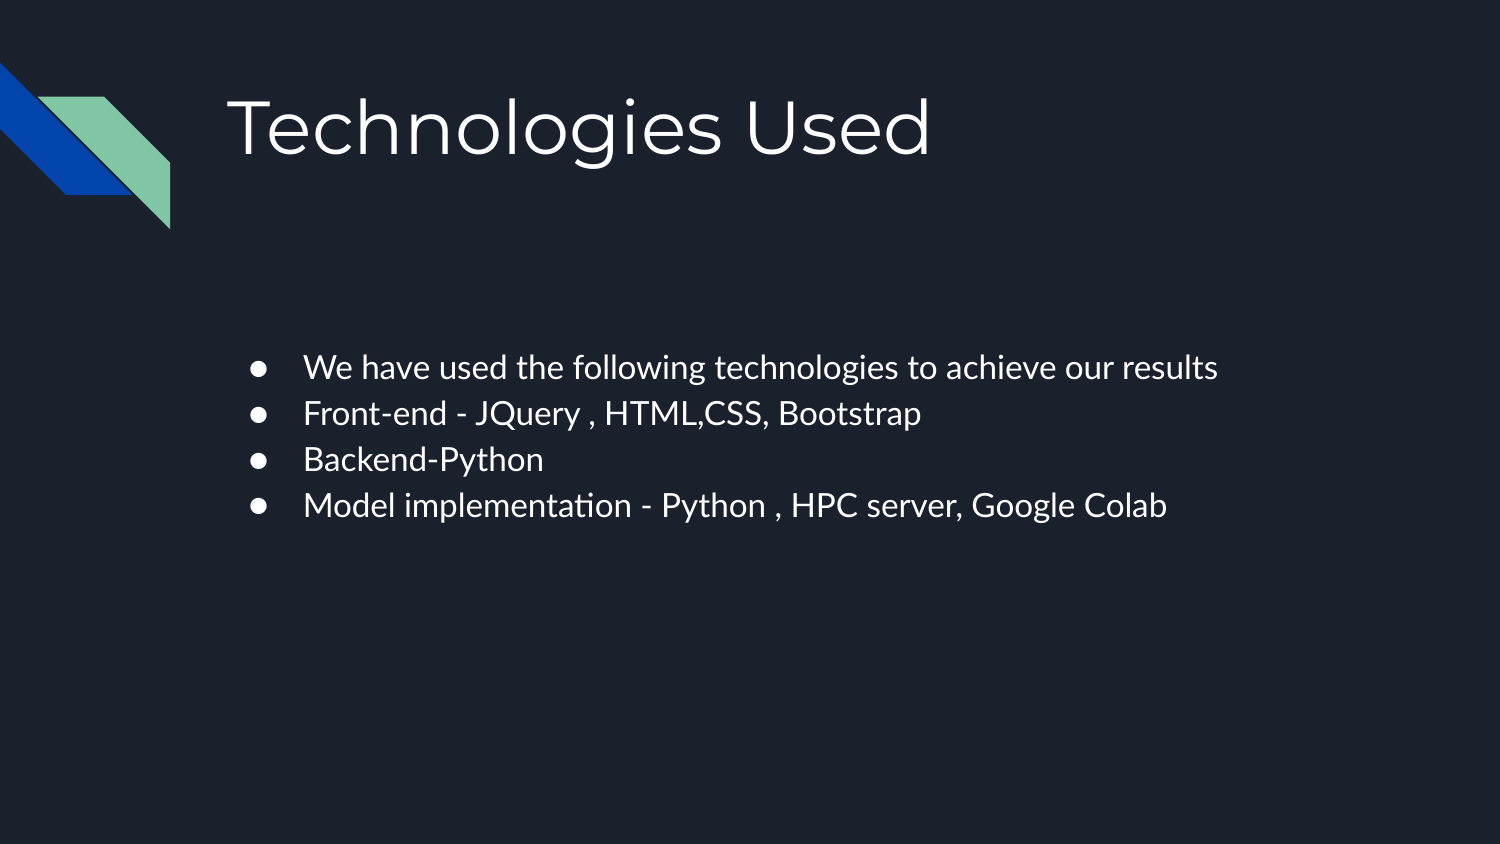

# Technologies Used
We have used the following technologies to achieve our results
Front-end - JQuery , HTML,CSS, Bootstrap
Backend-Python
Model implementation - Python , HPC server, Google Colab